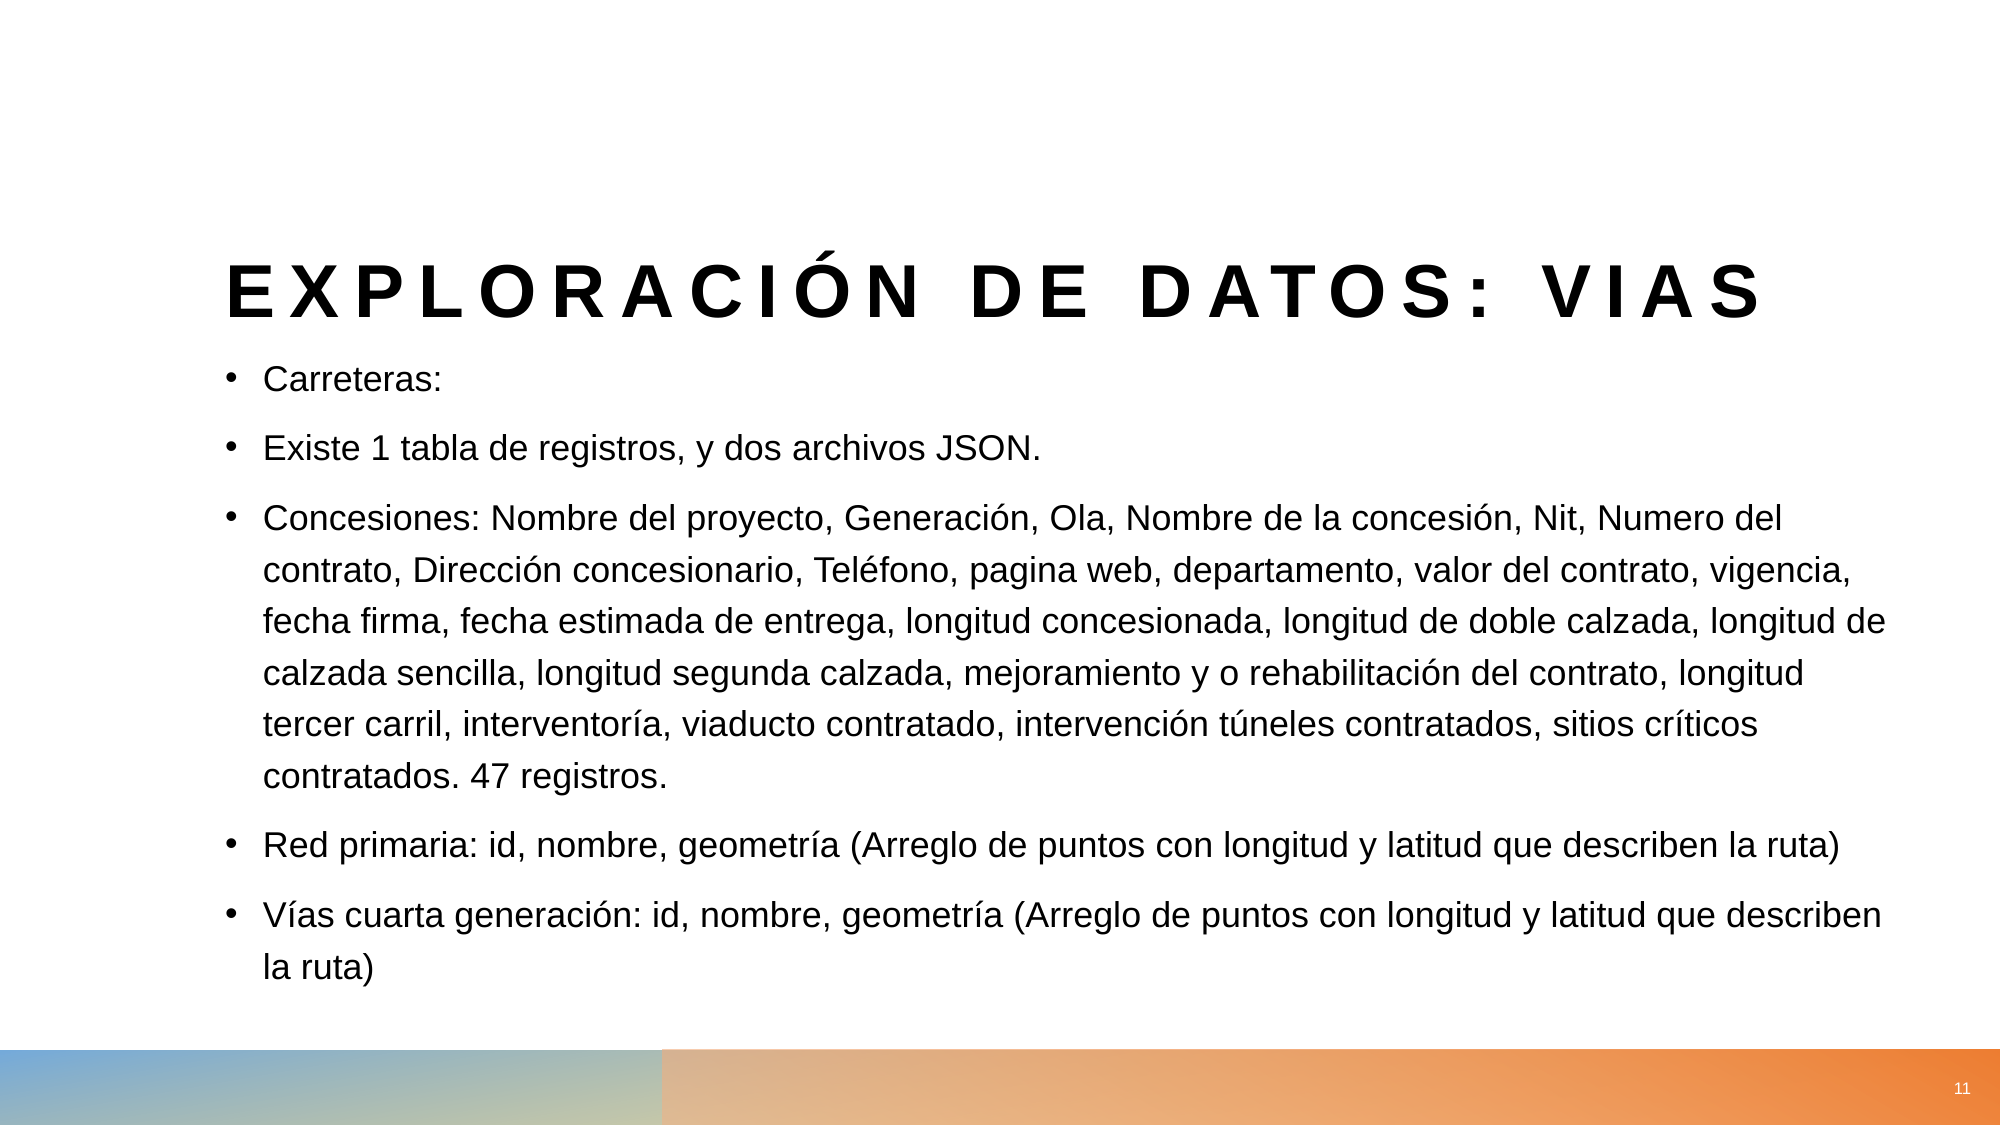

# Exploración de datos: VIAS
Carreteras:
Existe 1 tabla de registros, y dos archivos JSON.
Concesiones: Nombre del proyecto, Generación, Ola, Nombre de la concesión, Nit, Numero del contrato, Dirección concesionario, Teléfono, pagina web, departamento, valor del contrato, vigencia, fecha firma, fecha estimada de entrega, longitud concesionada, longitud de doble calzada, longitud de calzada sencilla, longitud segunda calzada, mejoramiento y o rehabilitación del contrato, longitud tercer carril, interventoría, viaducto contratado, intervención túneles contratados, sitios críticos contratados. 47 registros.
Red primaria: id, nombre, geometría (Arreglo de puntos con longitud y latitud que describen la ruta)
Vías cuarta generación: id, nombre, geometría (Arreglo de puntos con longitud y latitud que describen la ruta)
11